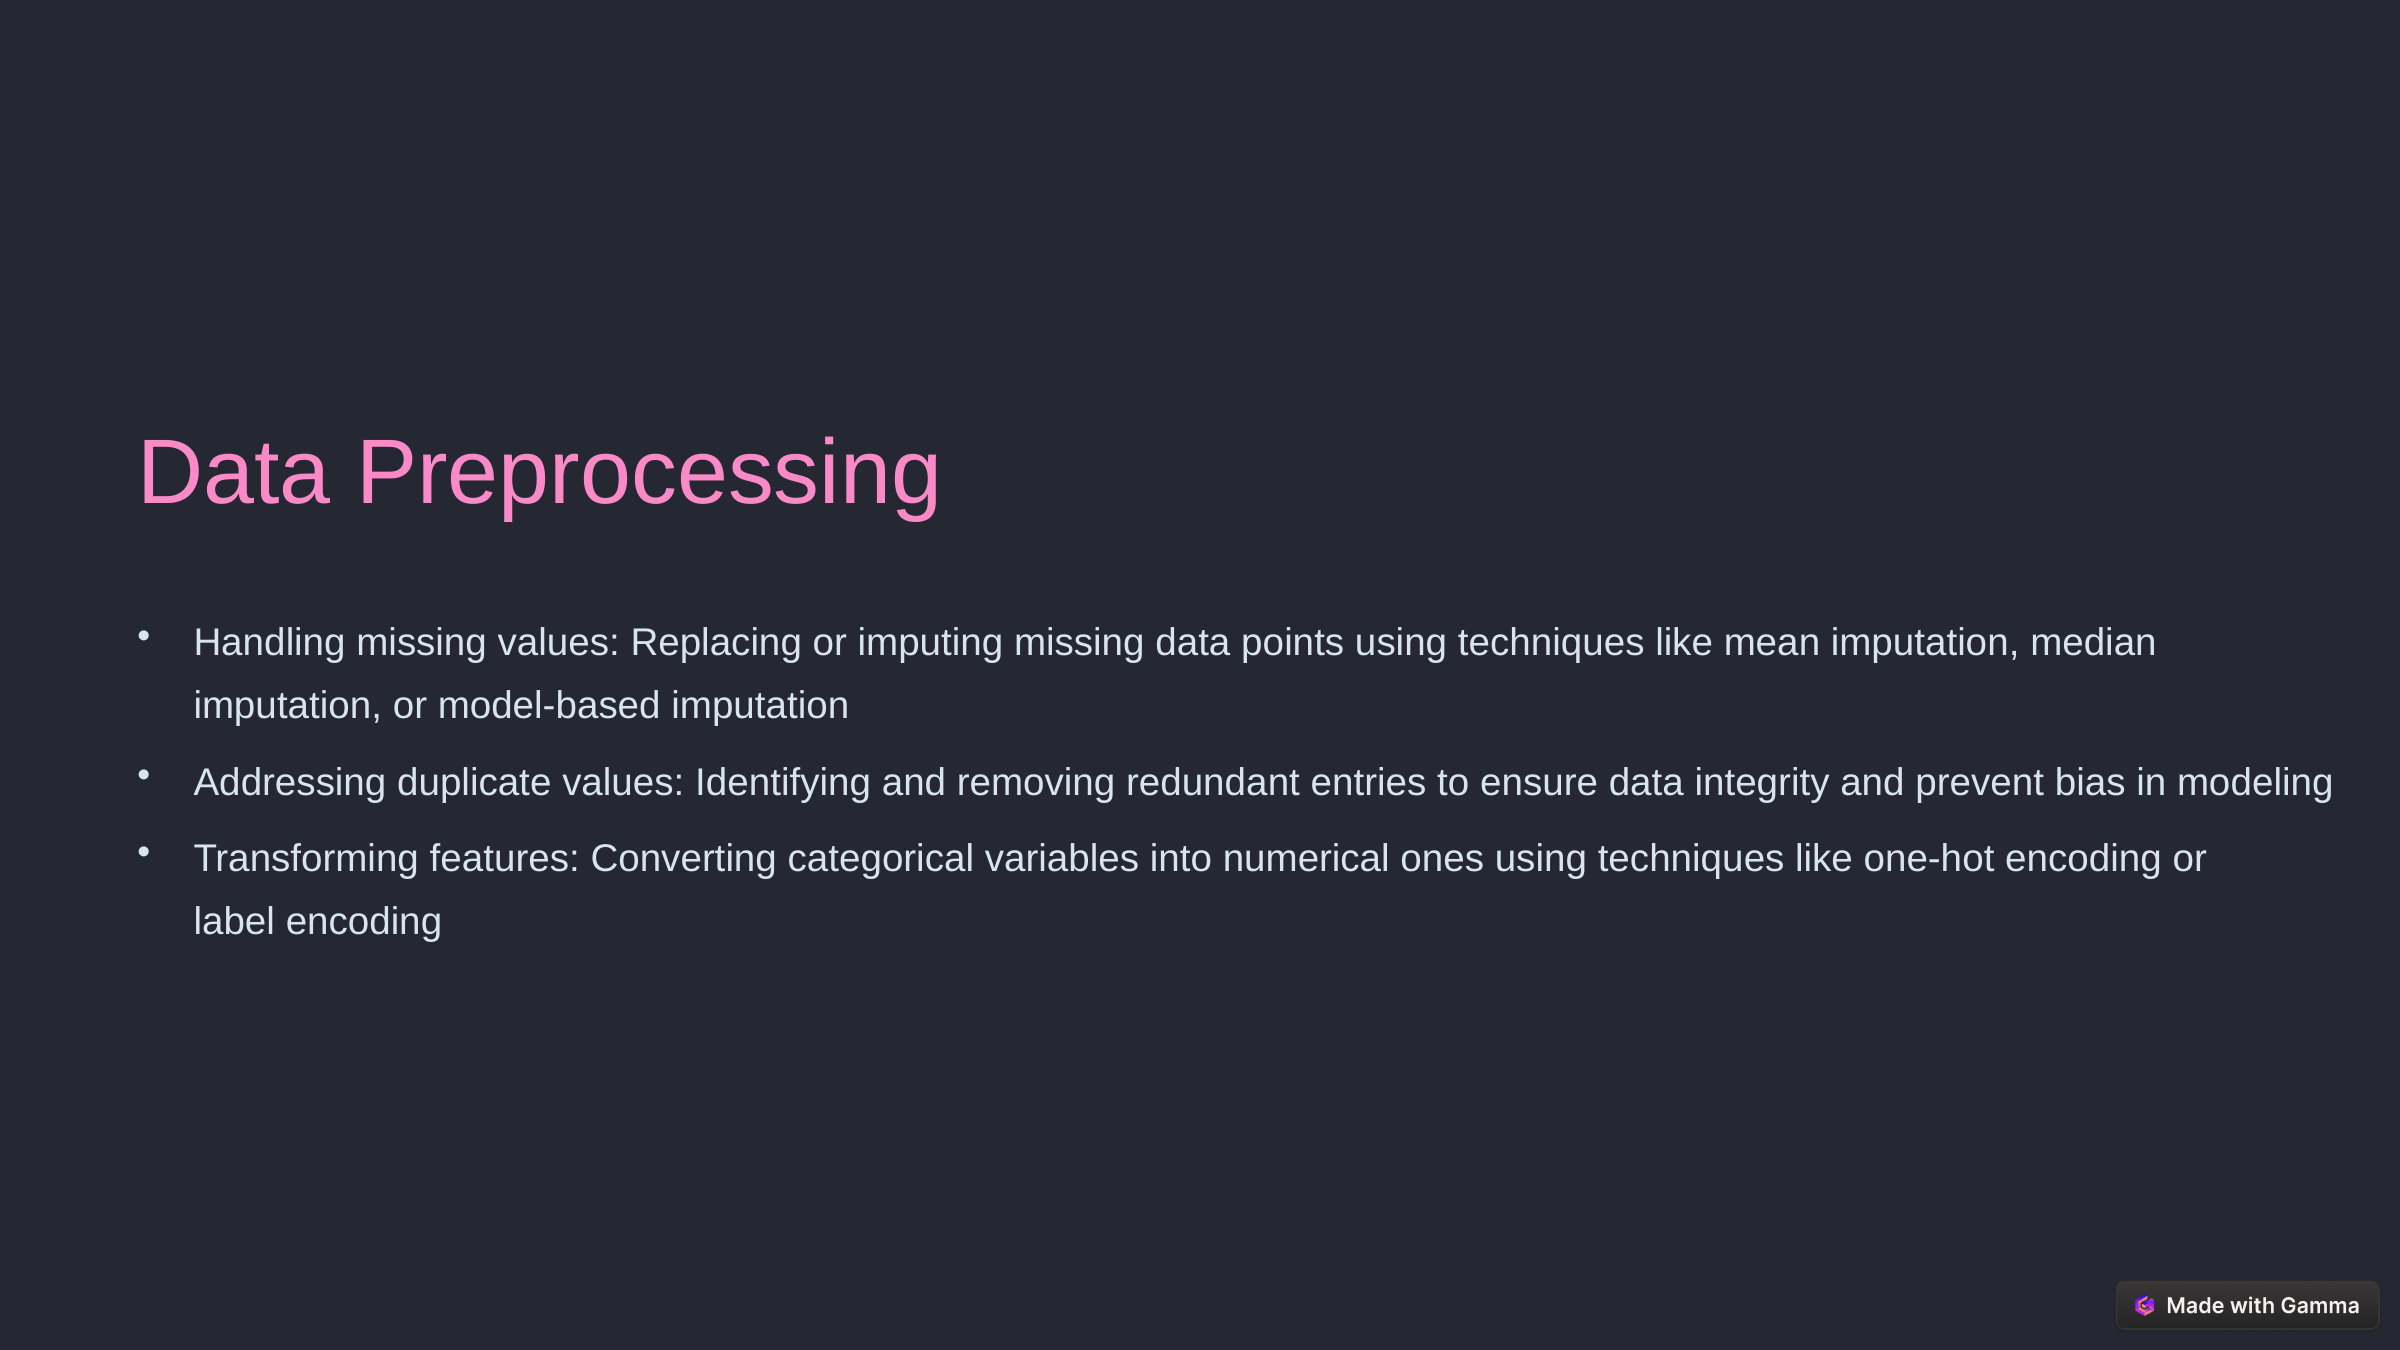

Data Preprocessing
Handling missing values: Replacing or imputing missing data points using techniques like mean imputation, median imputation, or model-based imputation
Addressing duplicate values: Identifying and removing redundant entries to ensure data integrity and prevent bias in modeling
Transforming features: Converting categorical variables into numerical ones using techniques like one-hot encoding or label encoding